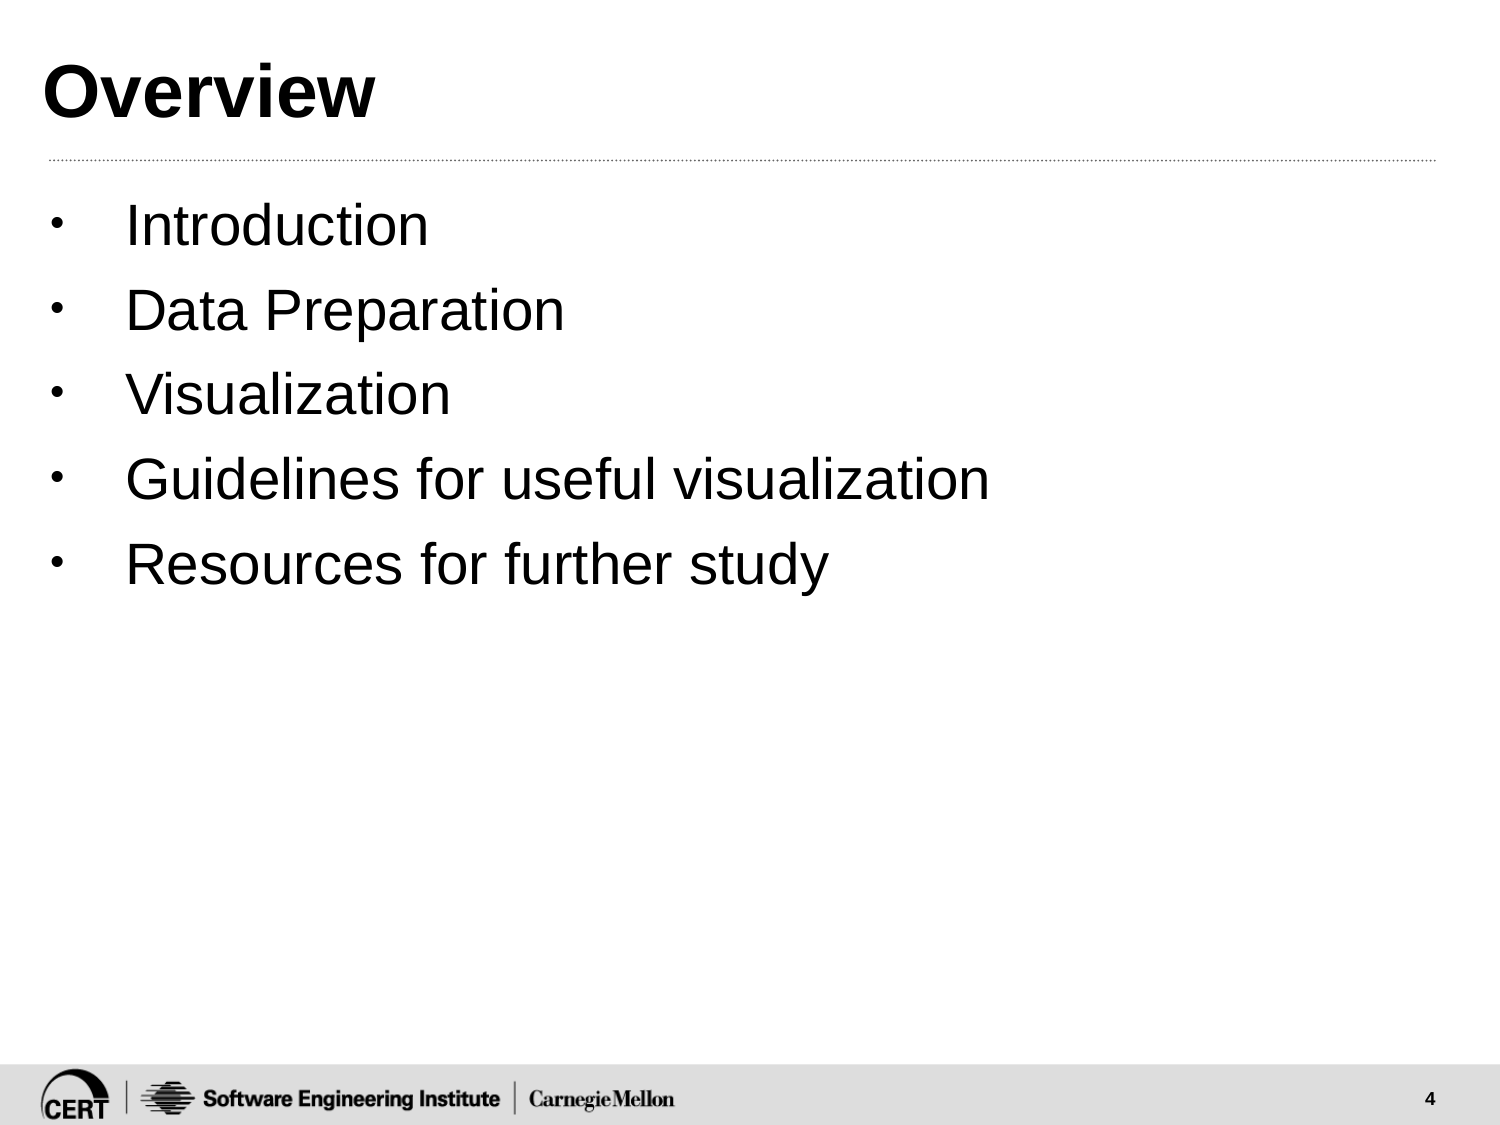

# Overview
Introduction
Data Preparation
Visualization
Guidelines for useful visualization
Resources for further study